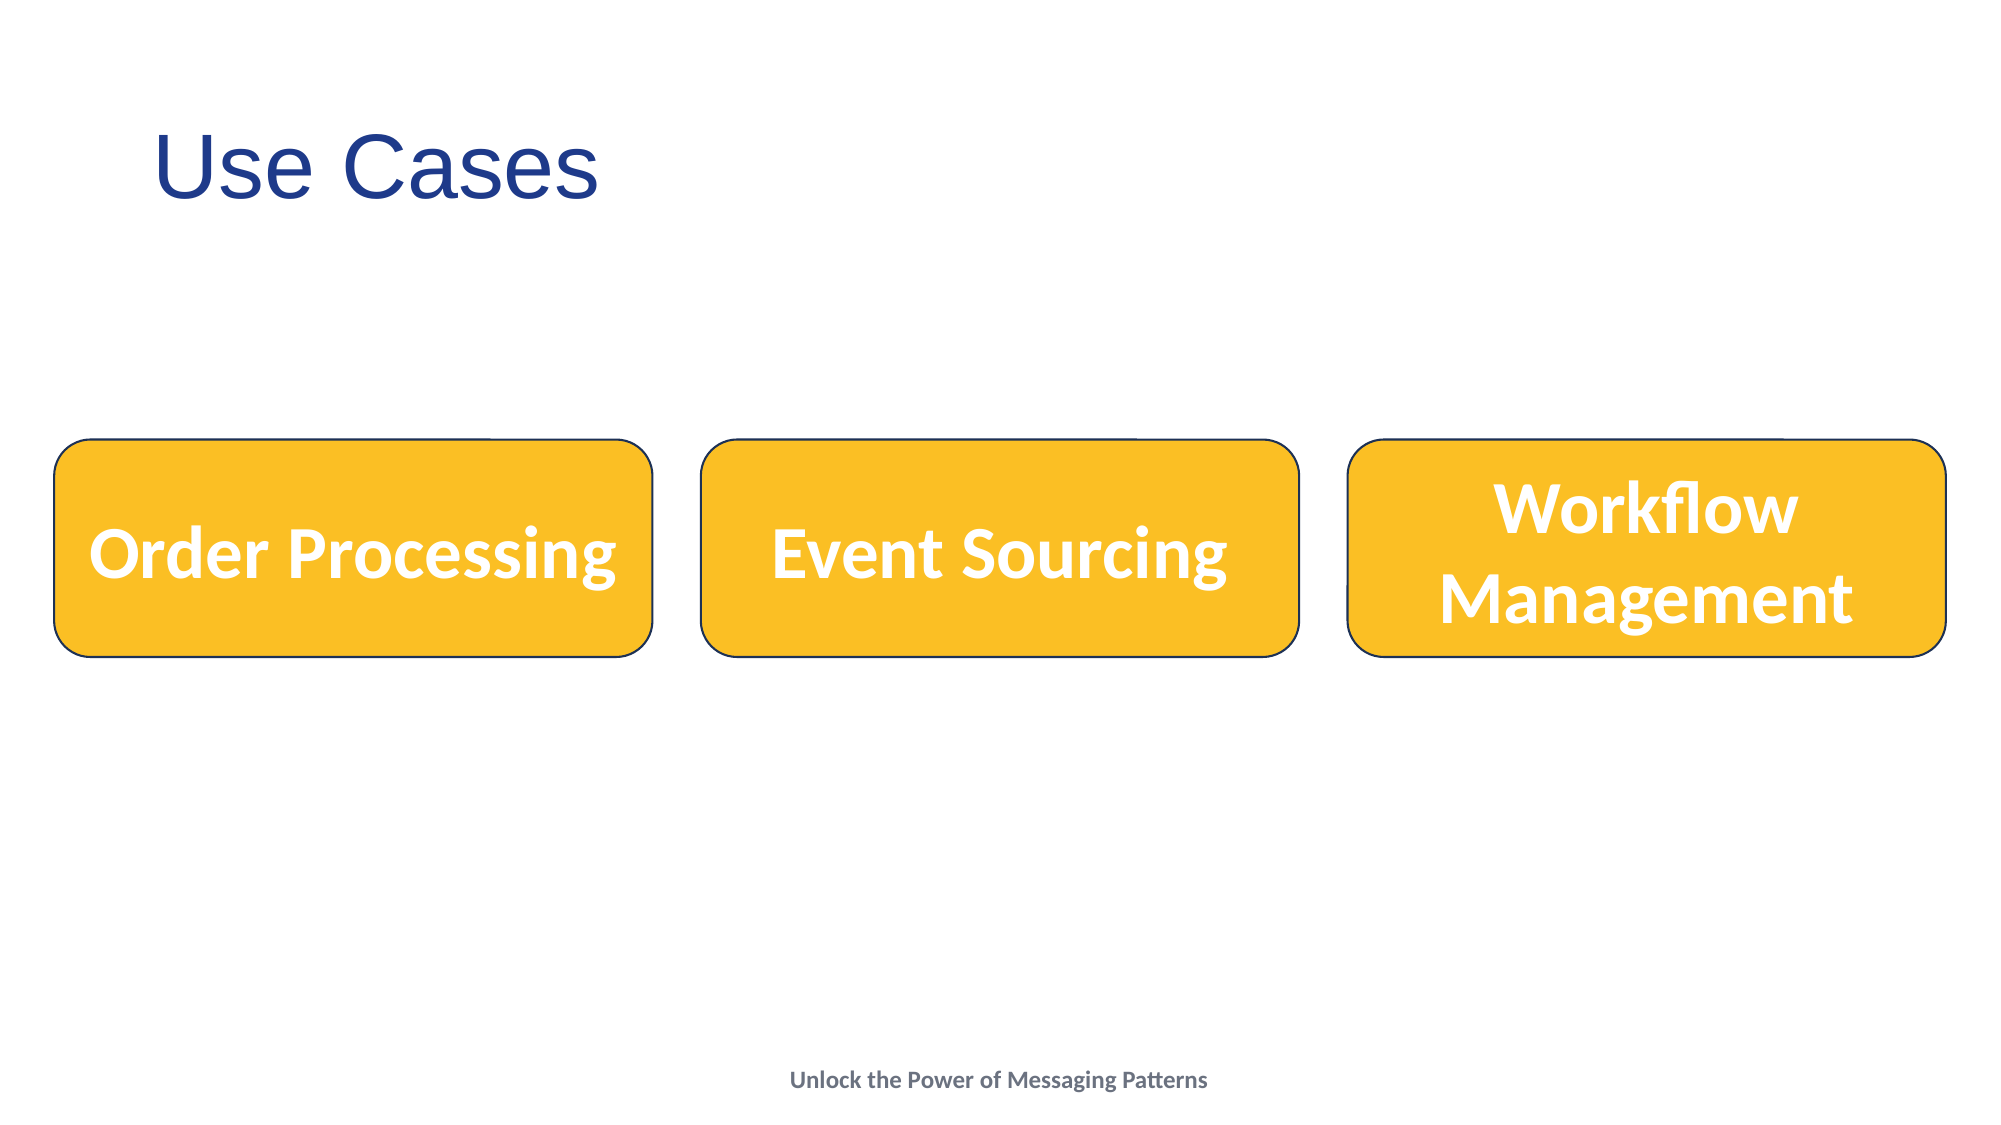

# Use Cases
Workflow Management
Order Processing
Event Sourcing